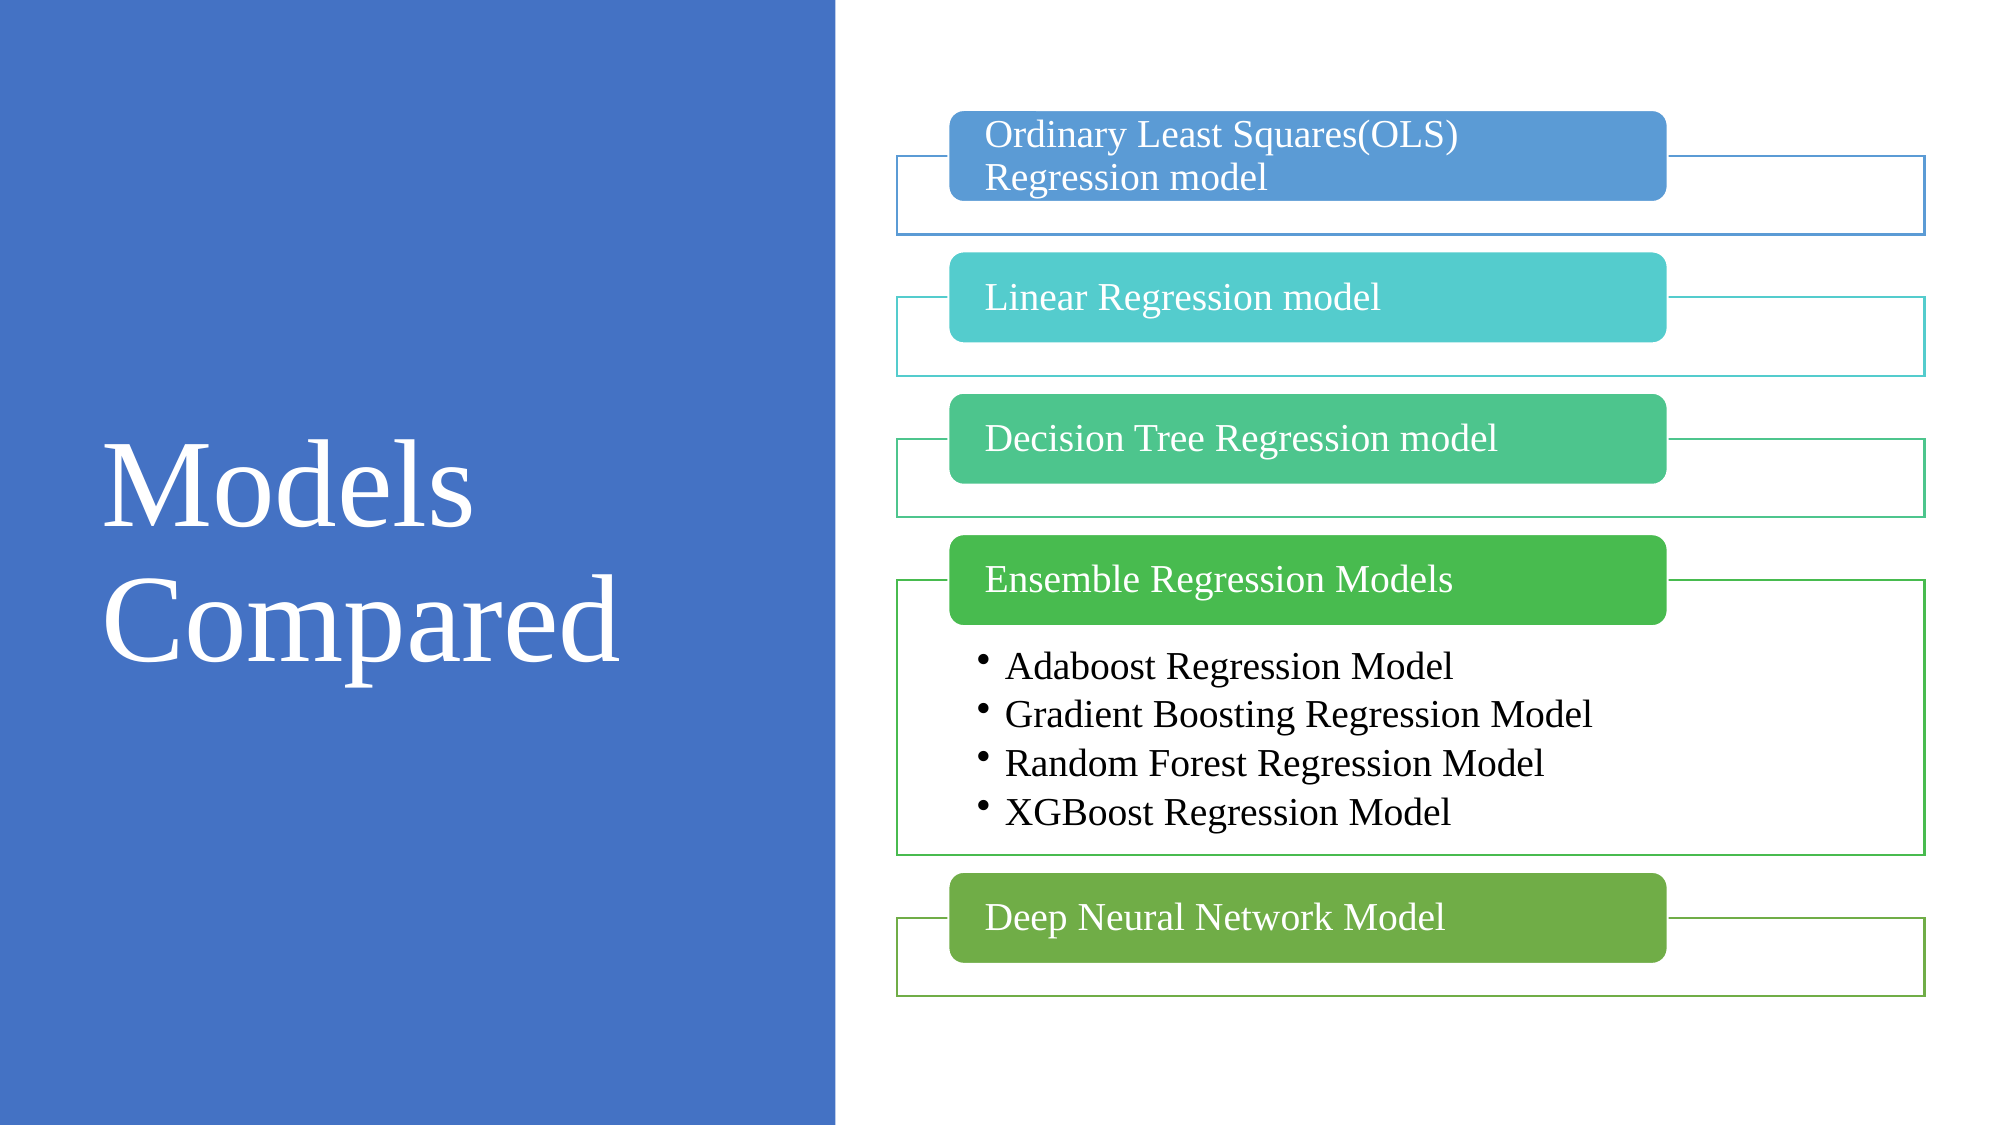

# Models Compared
Ordinary Least Squares(OLS) Regression model
Linear Regression model
Decision Tree Regression model
Adaboost Regression Model
Gradient Boosting Regression Model
Random Forest Regression Model
XGBoost Regression Model
Ensemble Regression Models
Deep Neural Network Model